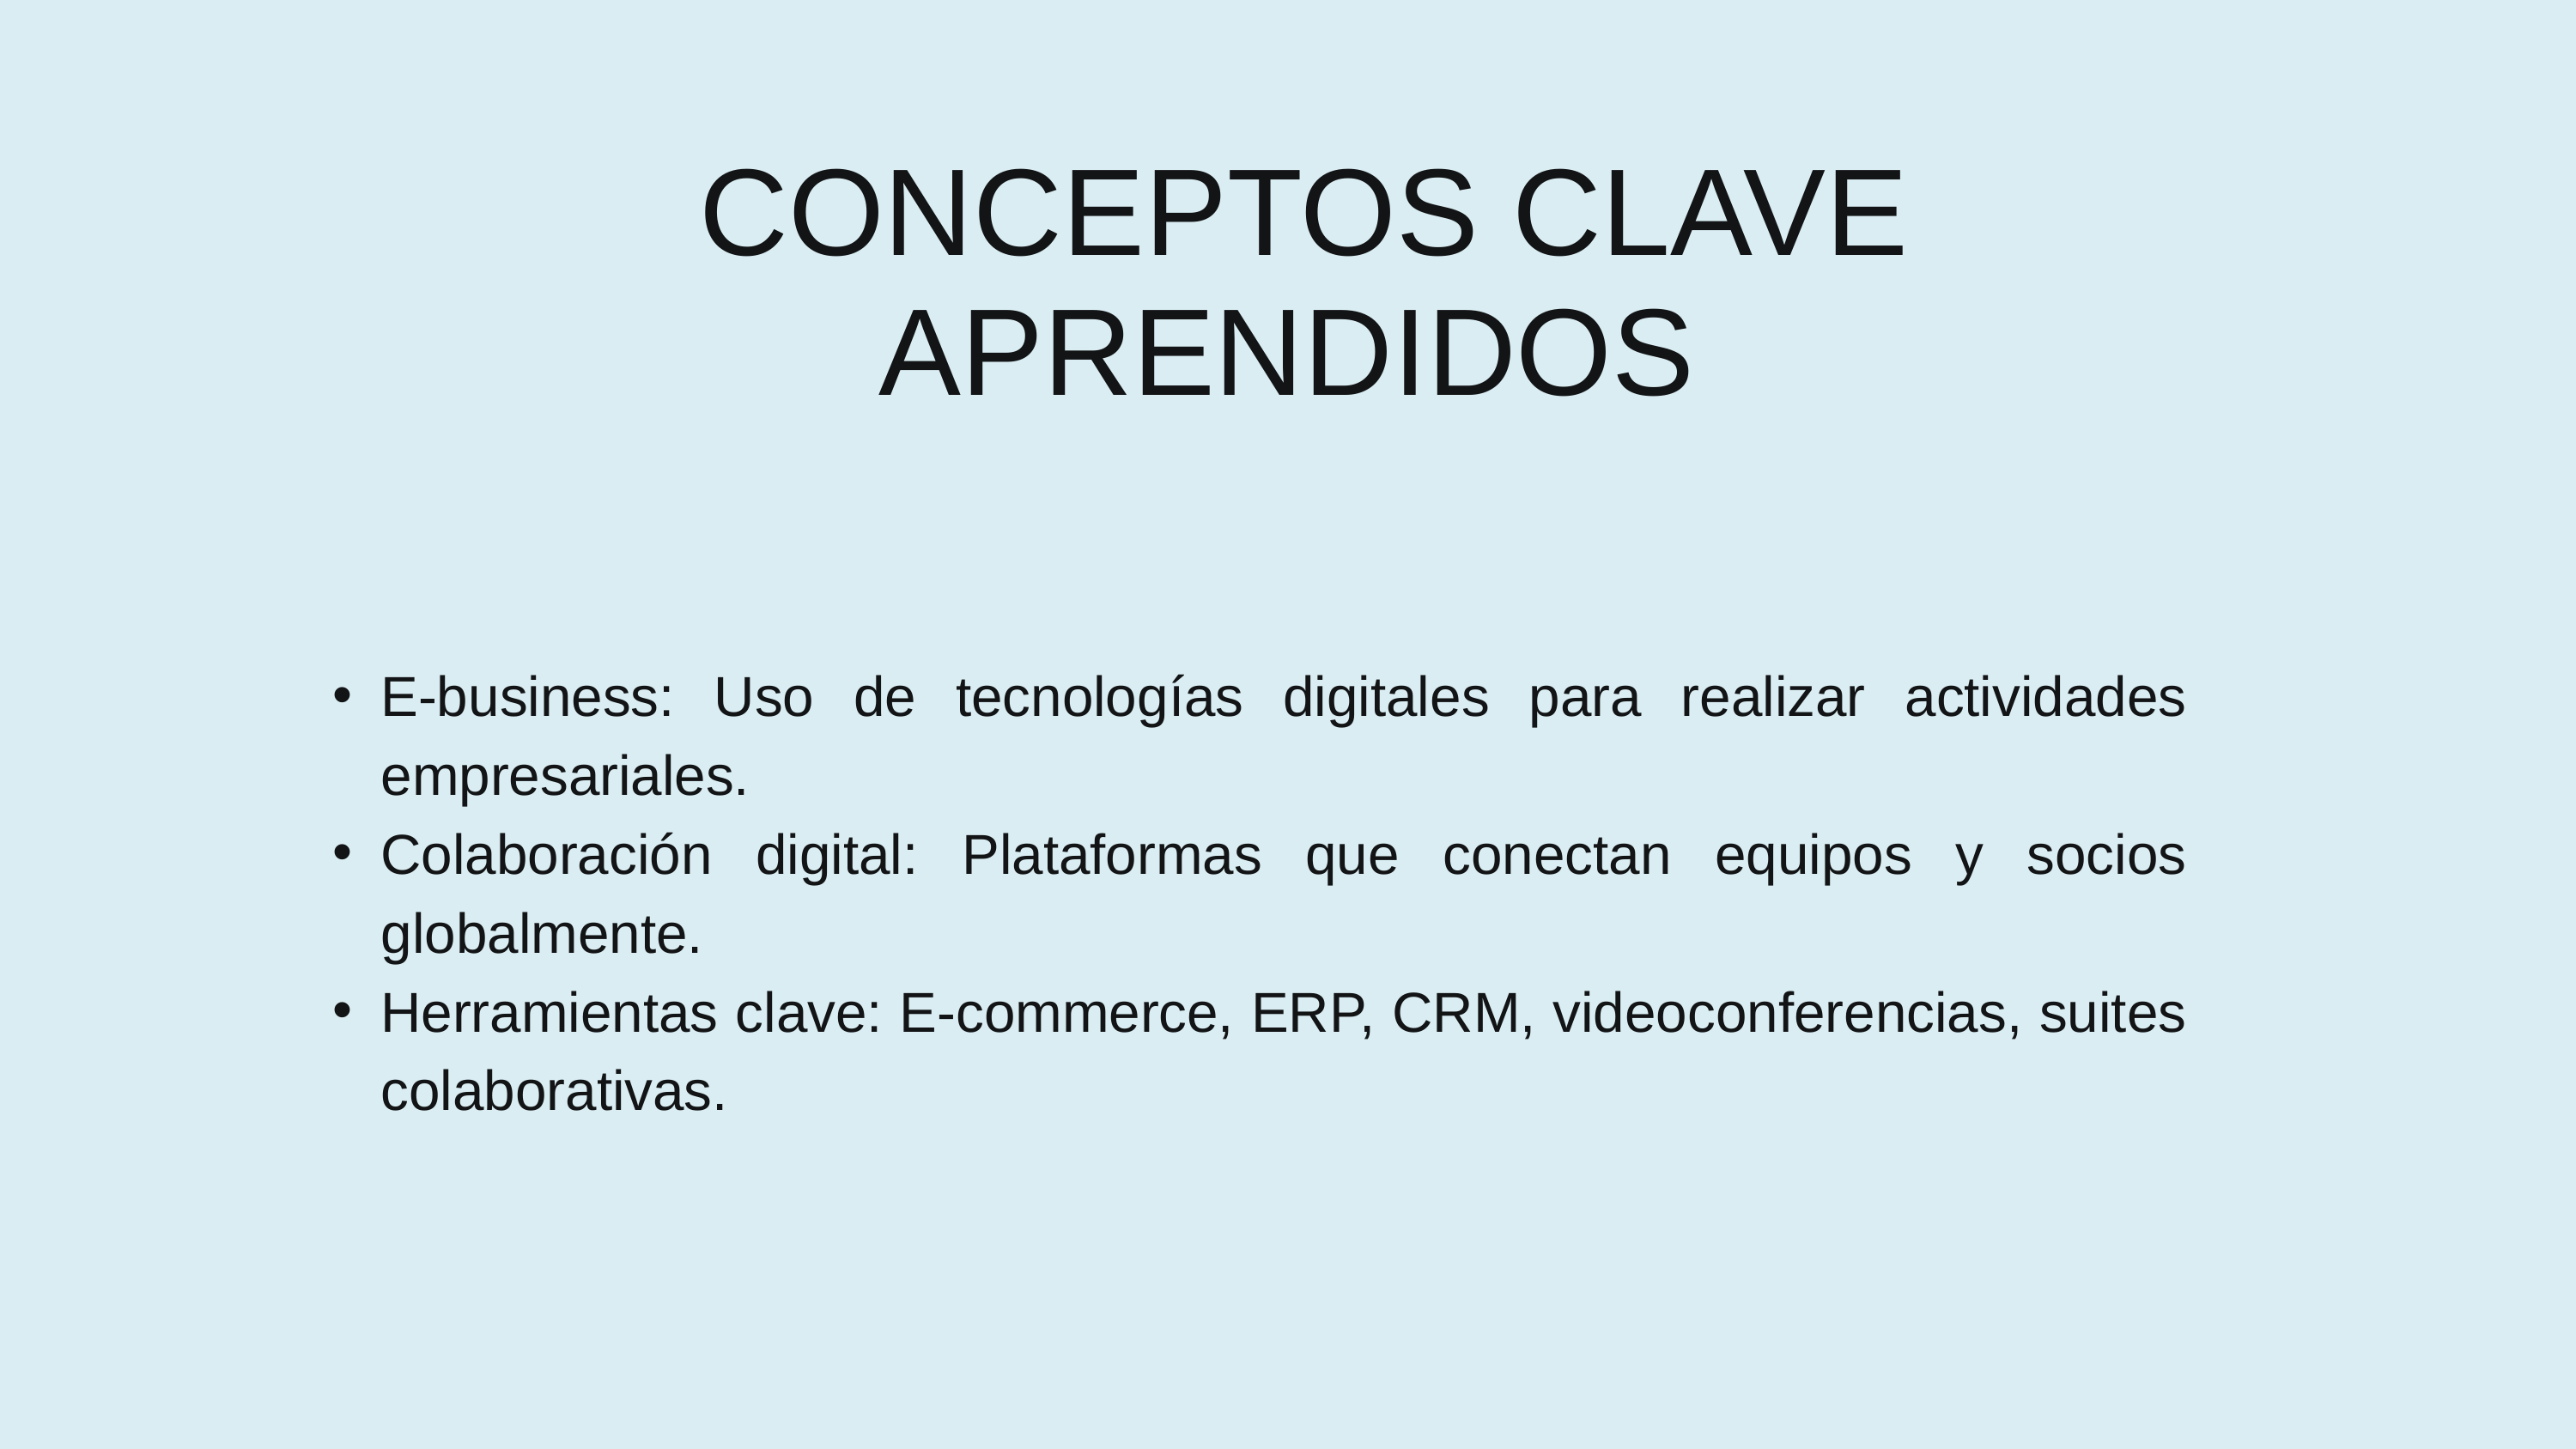

CONCEPTOS CLAVE APRENDIDOS
E-business: Uso de tecnologías digitales para realizar actividades empresariales.
Colaboración digital: Plataformas que conectan equipos y socios globalmente.
Herramientas clave: E-commerce, ERP, CRM, videoconferencias, suites colaborativas.